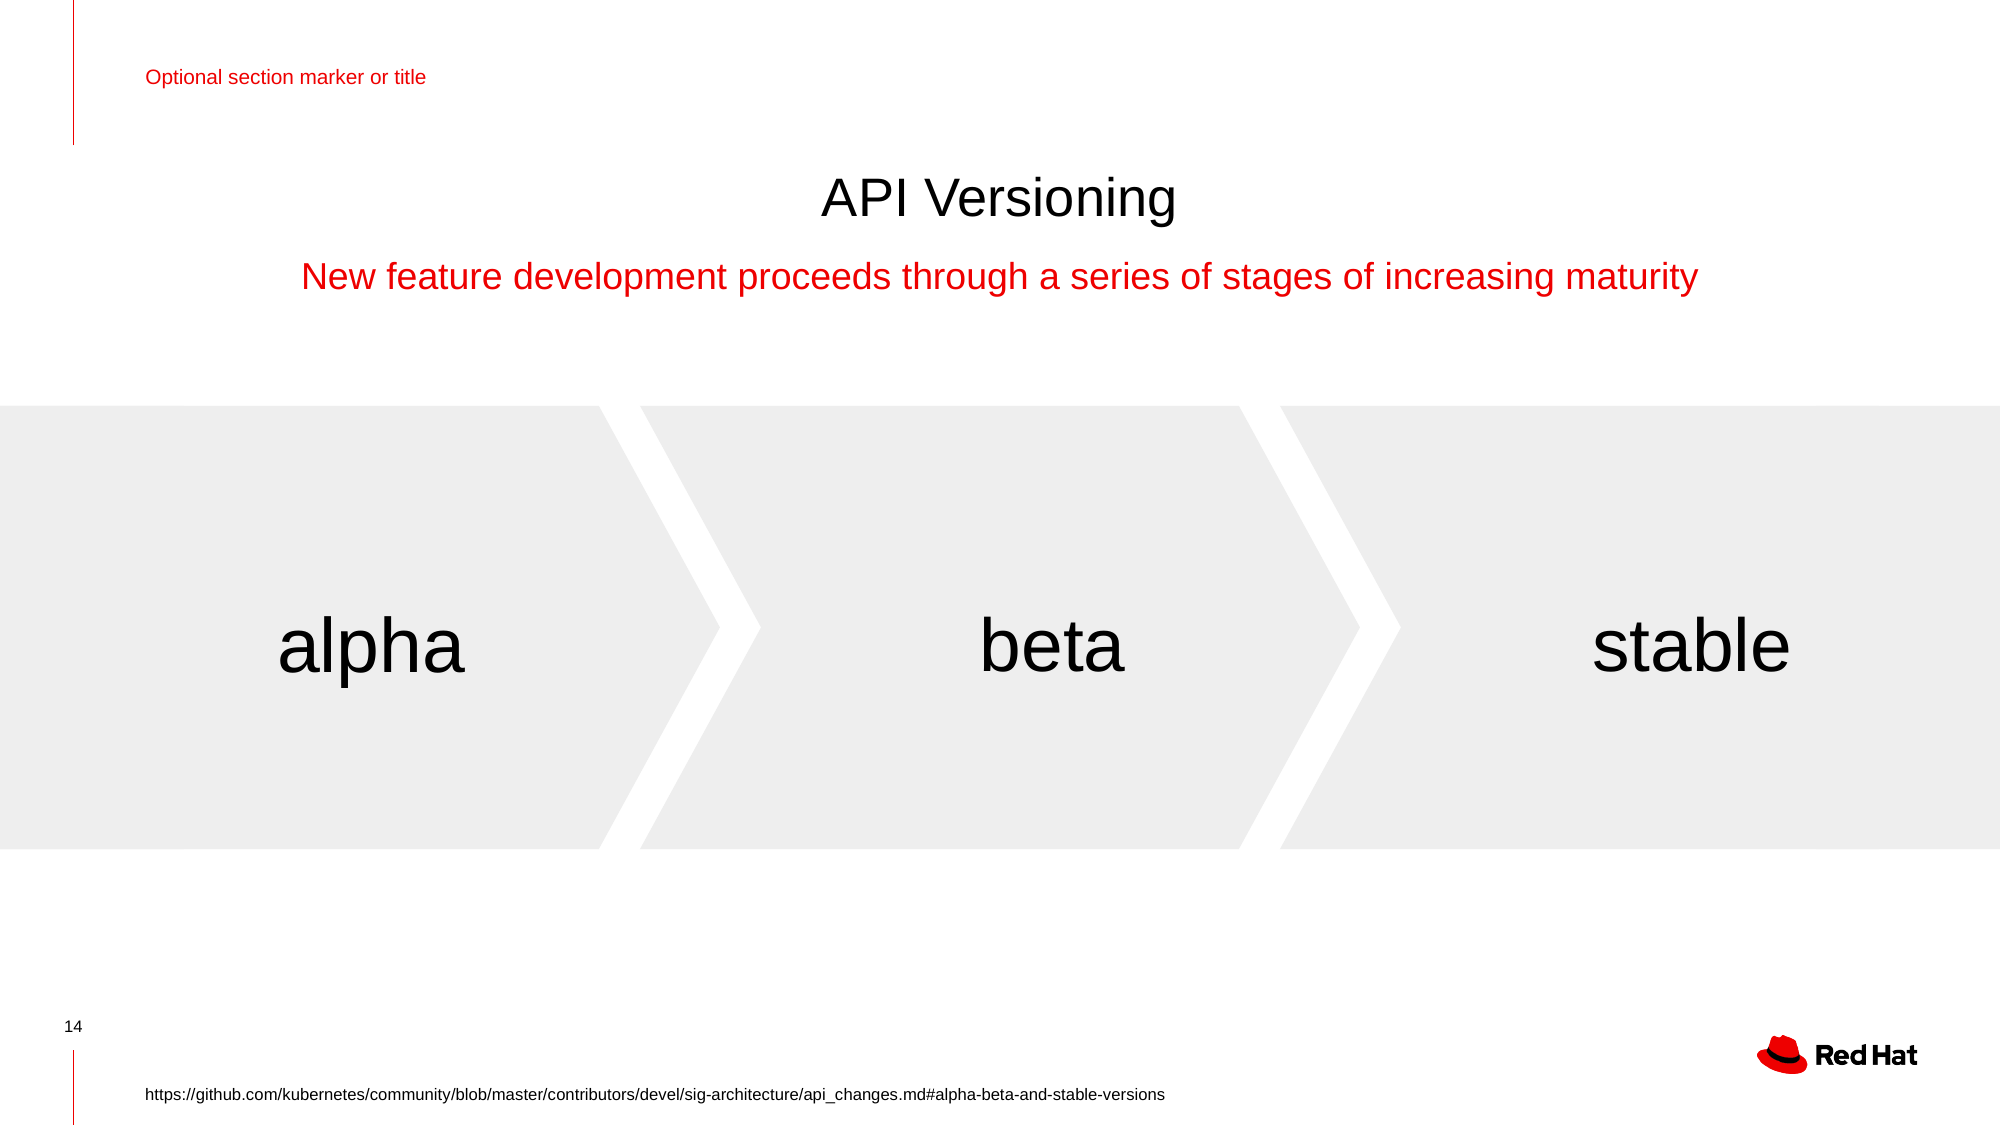

Optional section marker or title
# API Versioning
New feature development proceeds through a series of stages of increasing maturity

alpha
beta
stable
https://github.com/kubernetes/community/blob/master/contributors/devel/sig-architecture/api_changes.md#alpha-beta-and-stable-versions
14